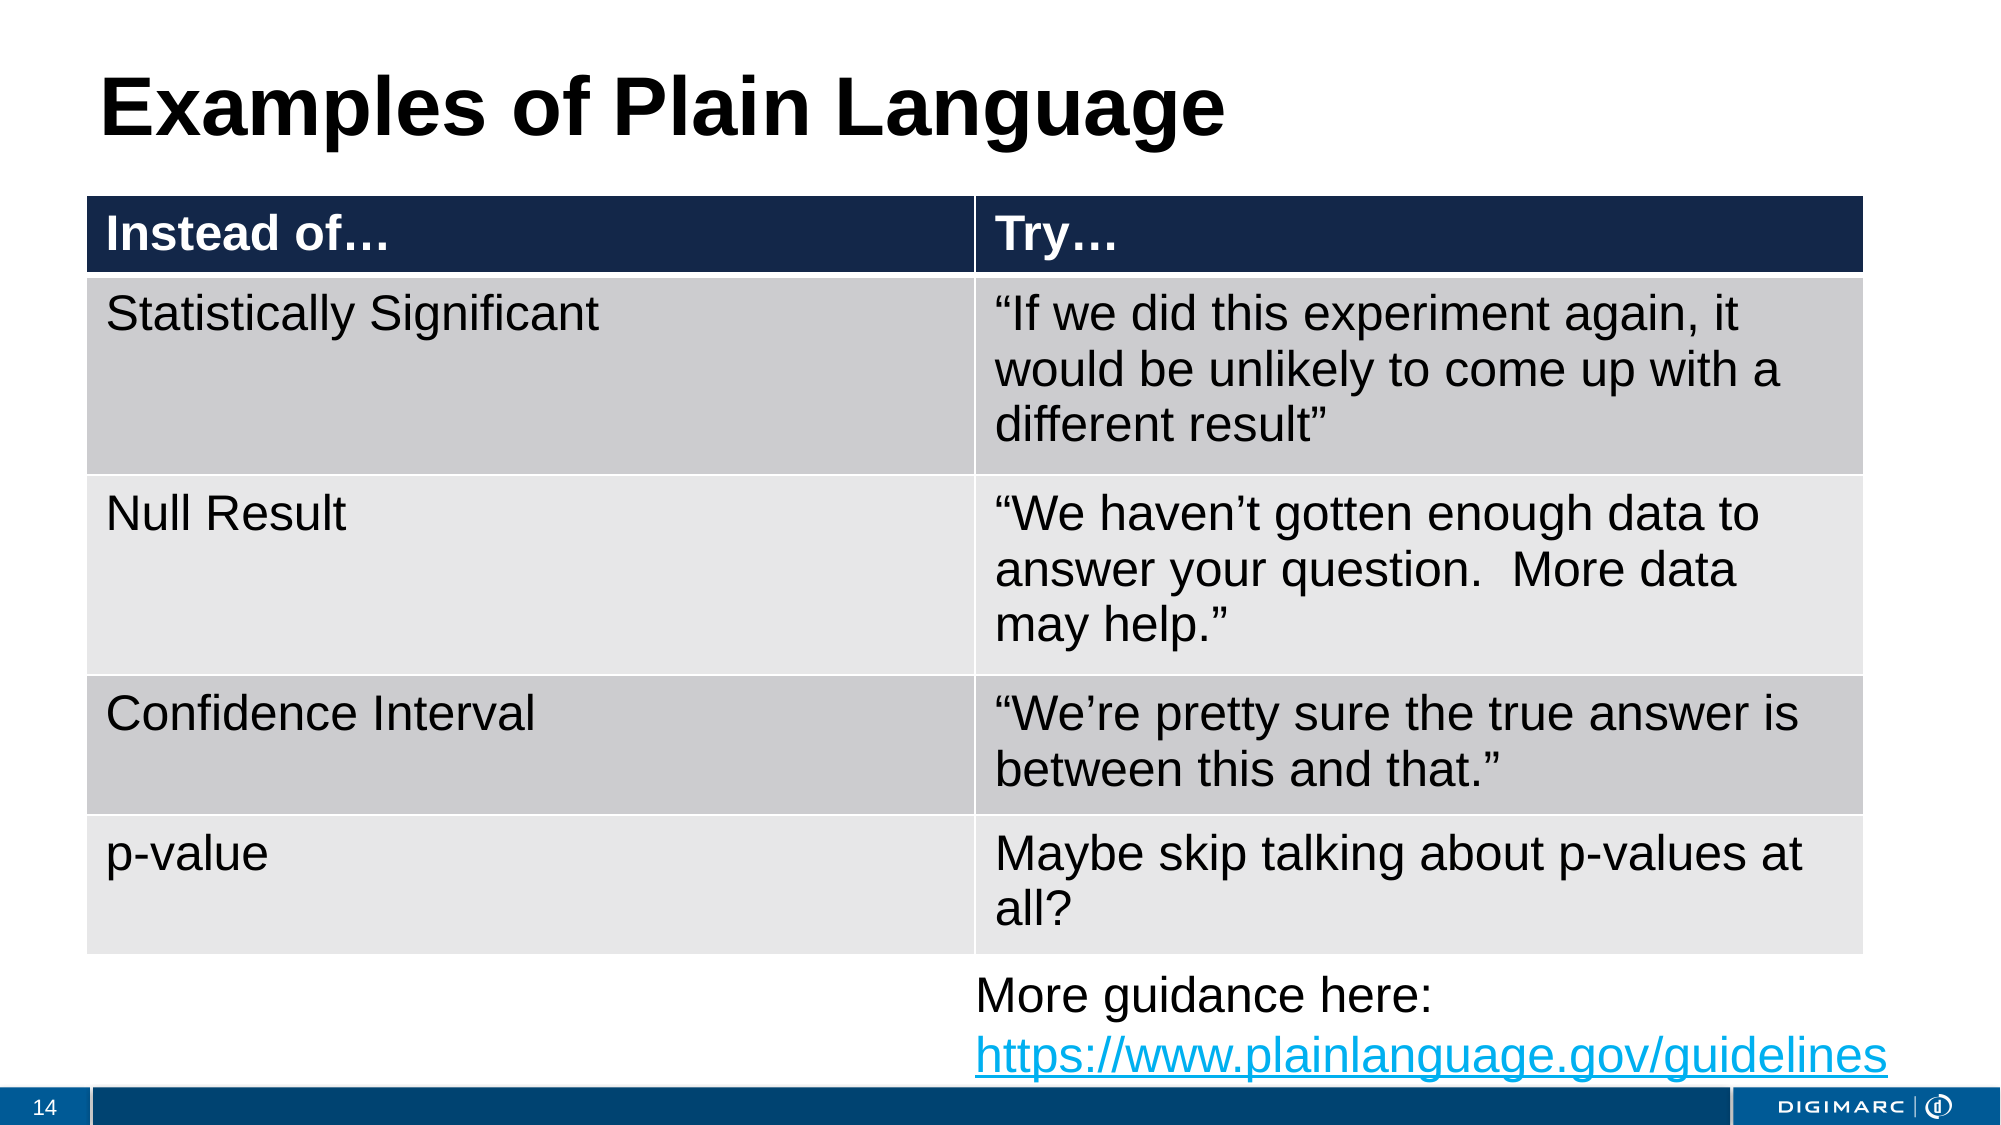

# Examples of Plain Language
| Instead of… | Try… |
| --- | --- |
| Statistically Significant | “If we did this experiment again, it would be unlikely to come up with a different result” |
| Null Result | “We haven’t gotten enough data to answer your question. More data may help.” |
| Confidence Interval | “We’re pretty sure the true answer is between this and that.” |
| p-value | Maybe skip talking about p-values at all? |
More guidance here: https://www.plainlanguage.gov/guidelines